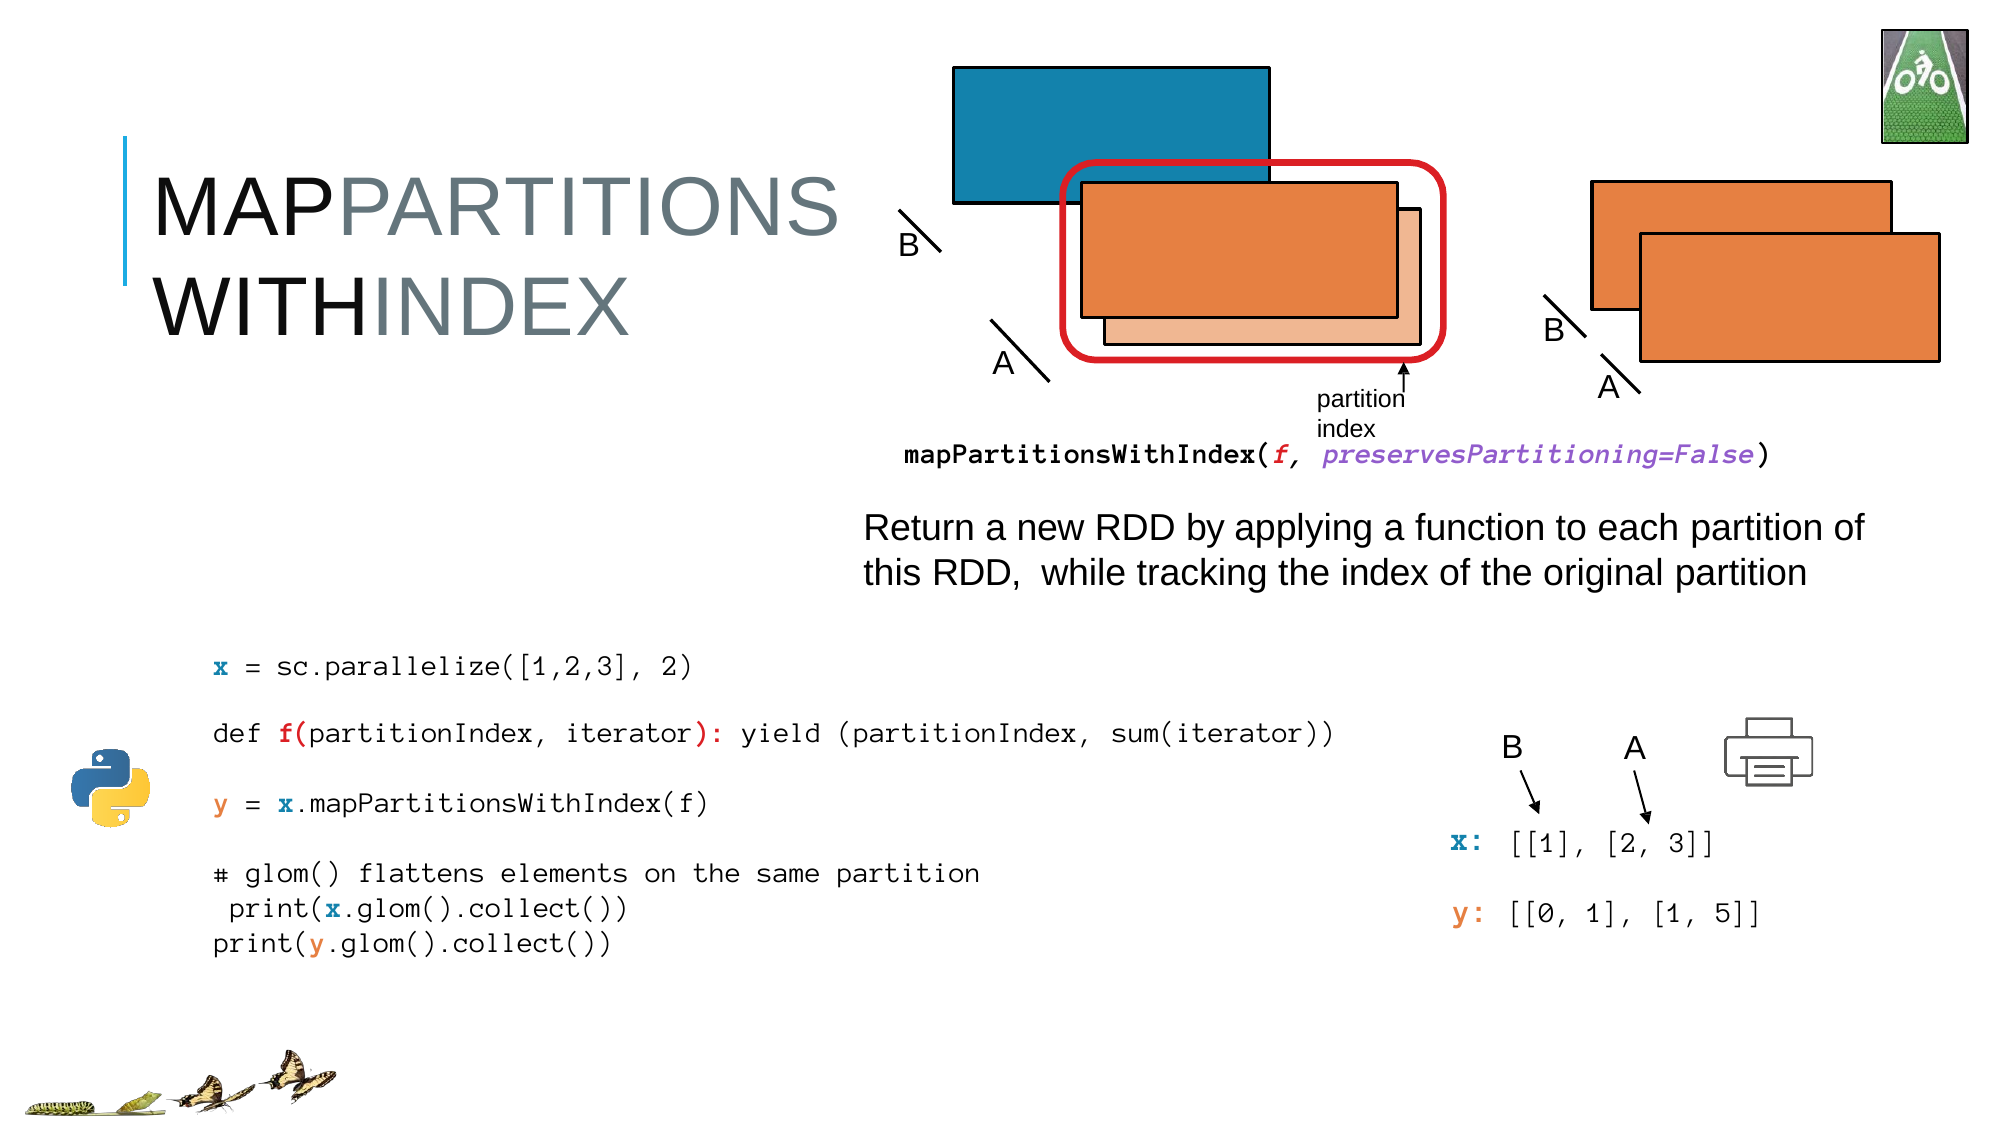

# MAPPARTITIONSWITHINDEX

B

B

A

A
partition index
mapPartitionsWithIndex(f, preservesPartitioning=False)

Return a new RDD by applying a function to each partition of this RDD,  while tracking the index of the original partition

x = sc.parallelize([1,2,3], 2)

def f(partitionIndex, iterator): yield (partitionIndex, sum(iterator))
B
A

y = x.mapPartitionsWithIndex(f)
x:
[[1], [2, 3]]
# glom() flattens elements on the same partition  print(x.glom().collect())
print(y.glom().collect())
y: [[0, 1], [1, 5]]